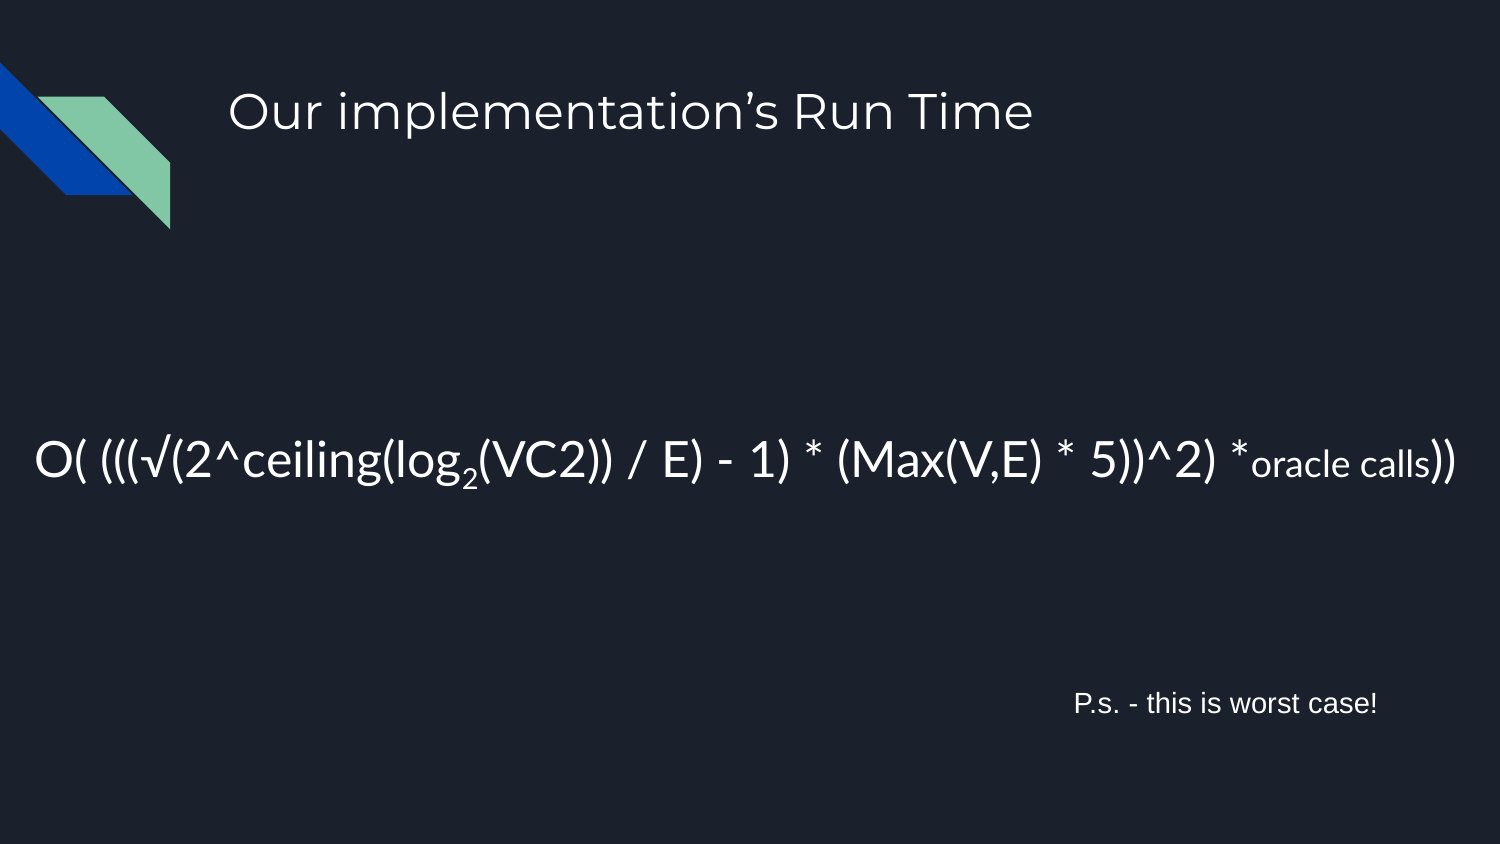

# Our implementation’s Run Time

O( (((√(2^ceiling(log2(VC2)) / E) - 1) * (Max(V,E) * 5))^2) *oracle calls))

P.s. - this is worst case!